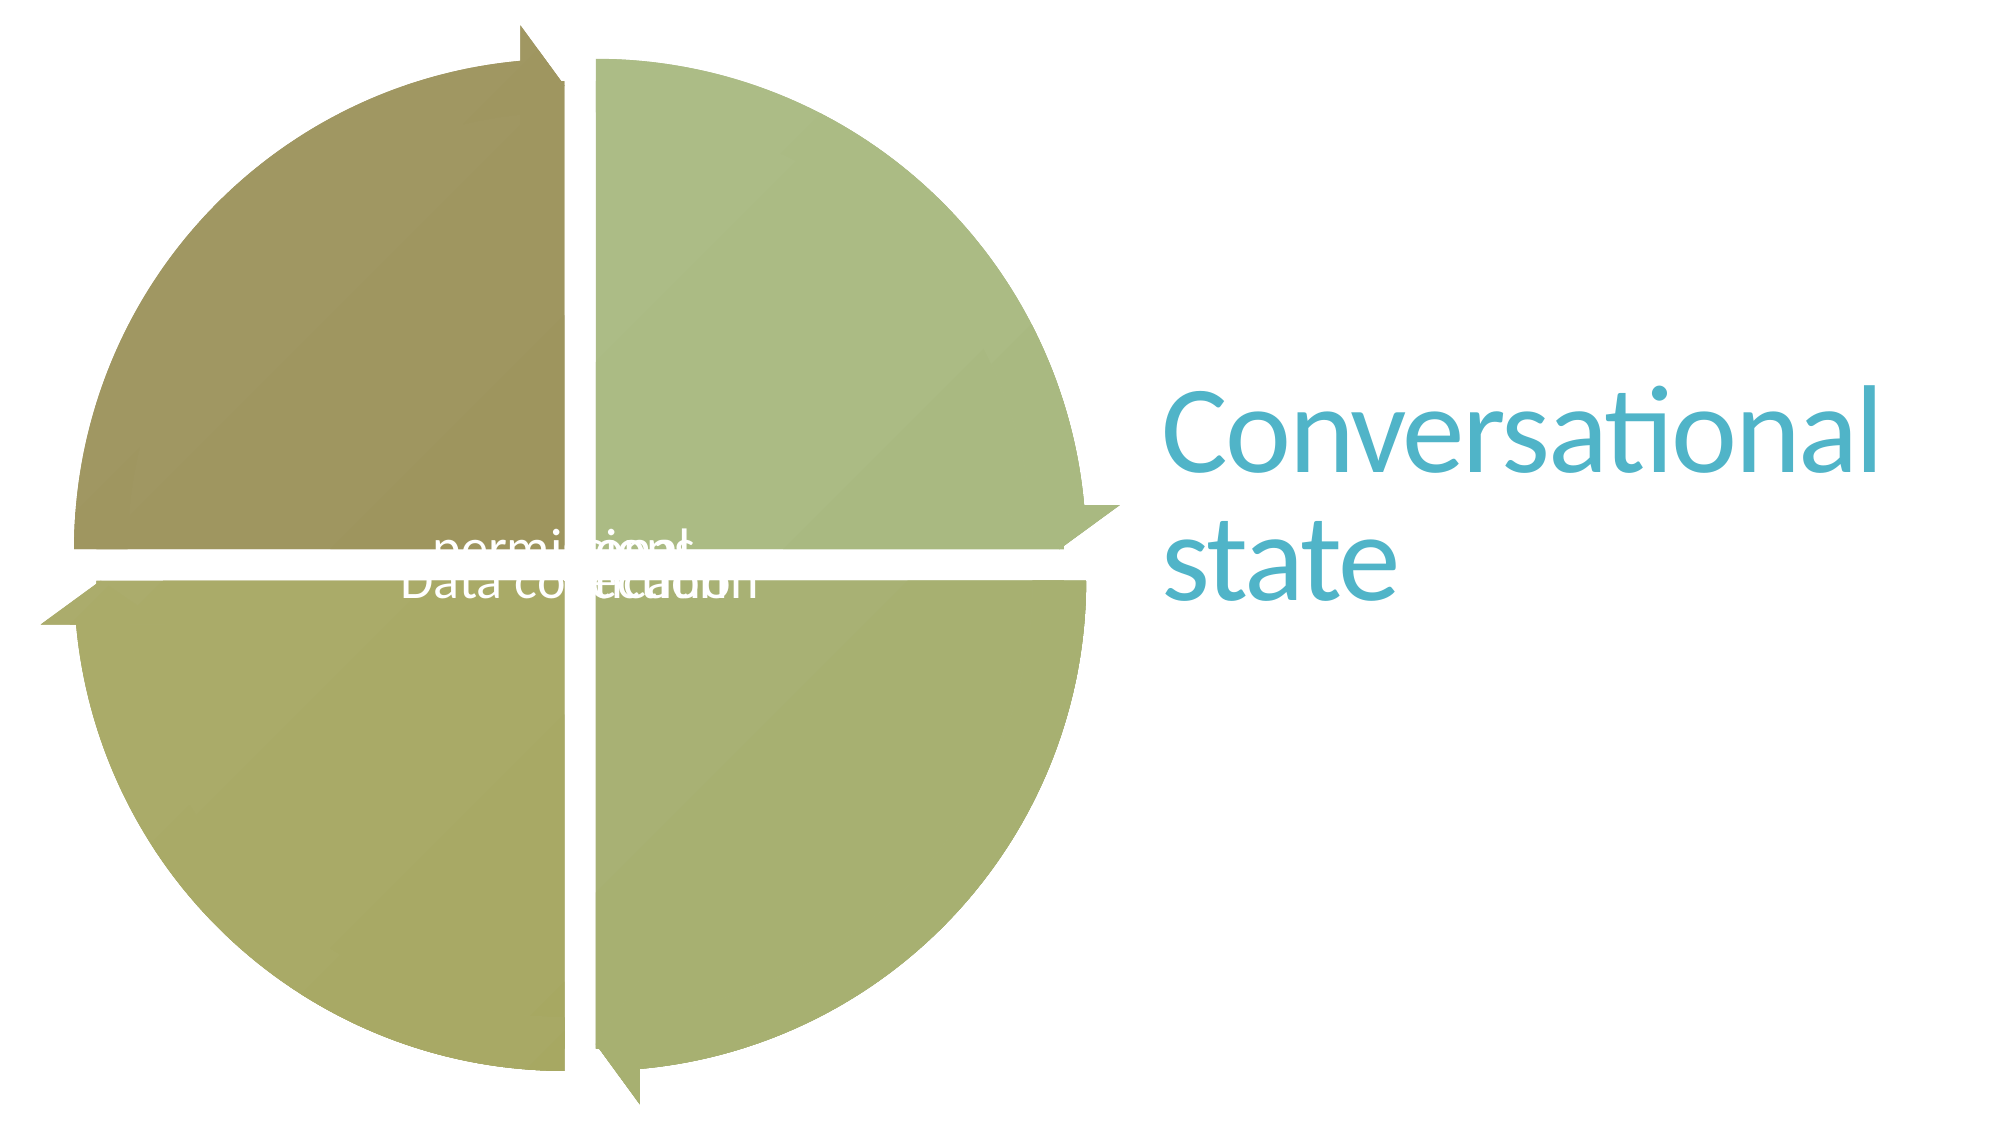

Optional
Authentication
Data collection
permissions
# Conversational state